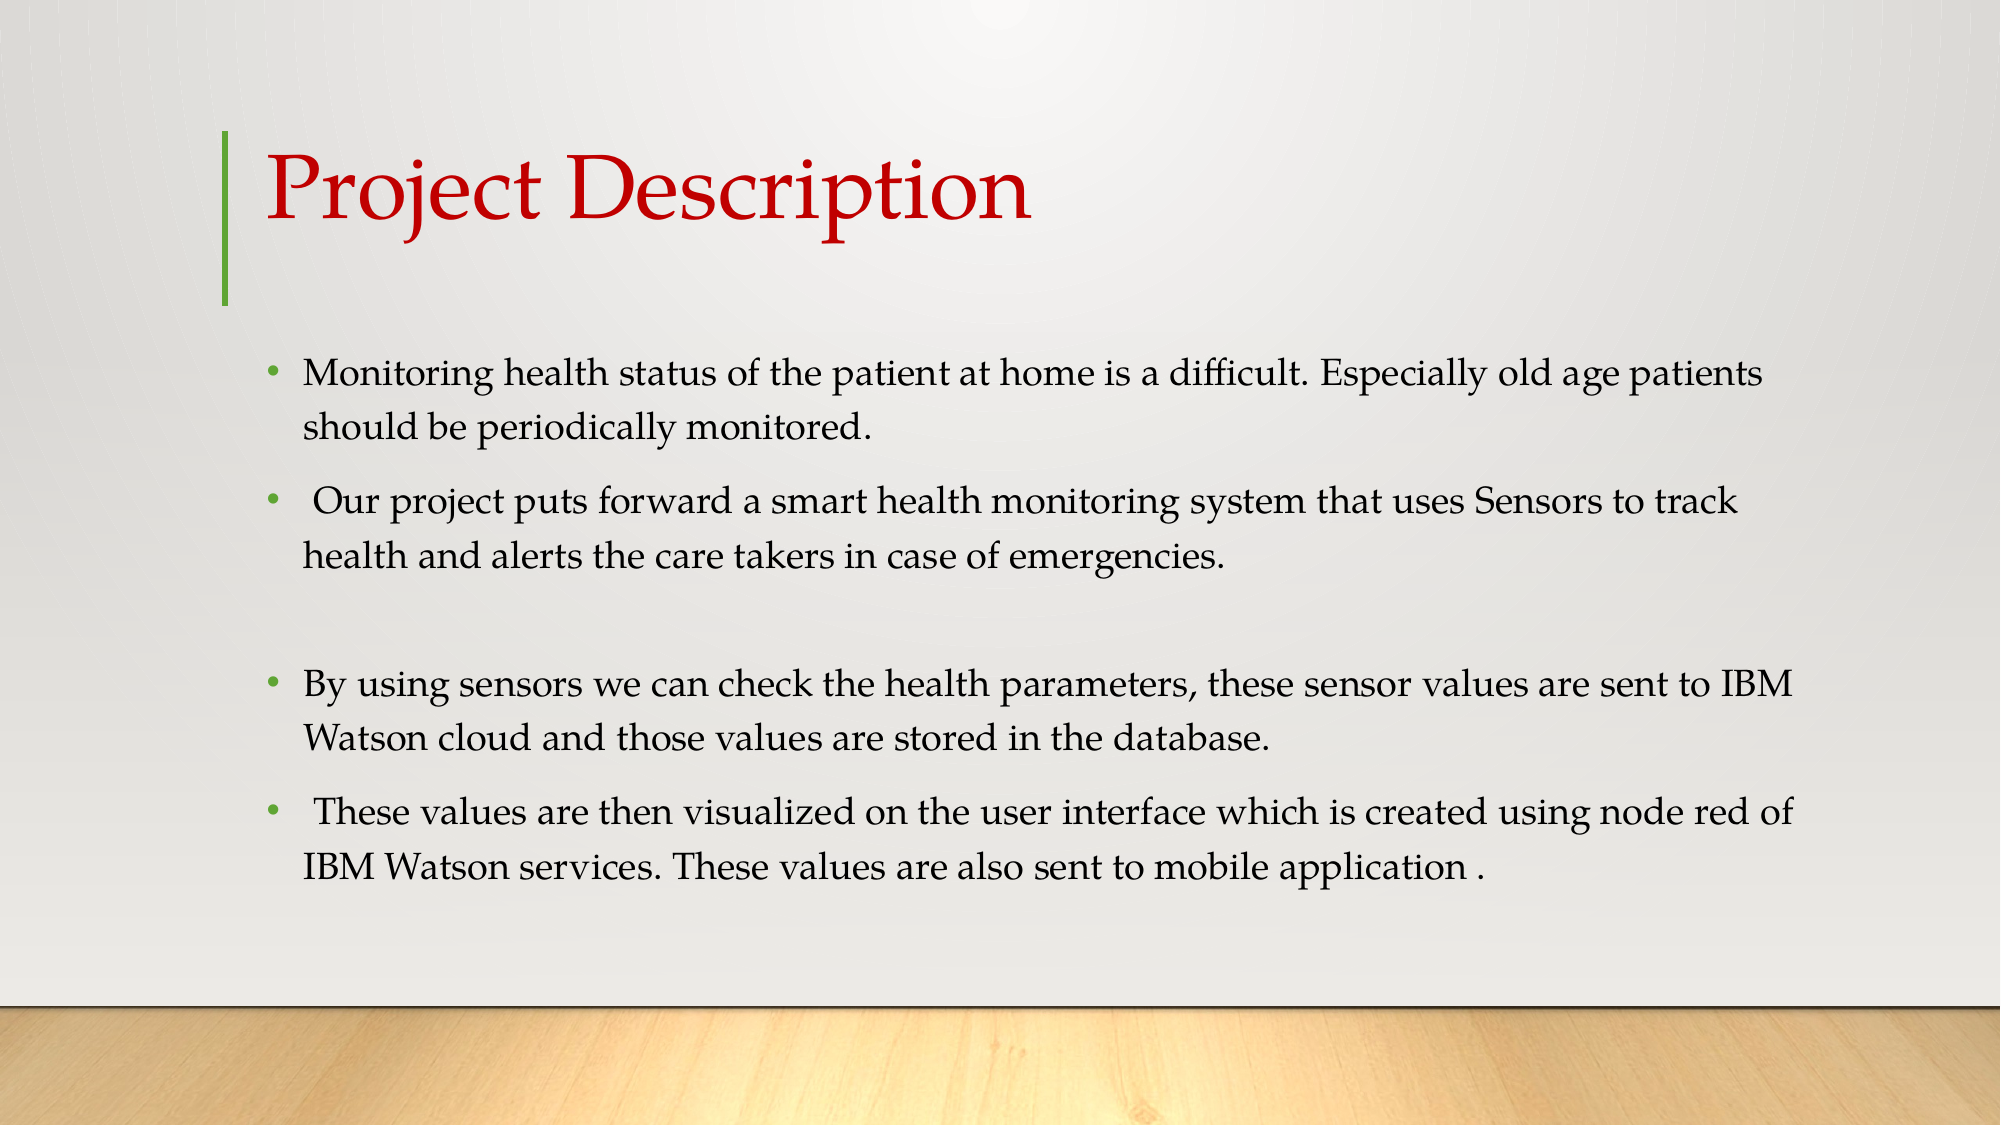

# Project Description
Monitoring health status of the patient at home is a difficult. Especially old age patients should be periodically monitored.
 Our project puts forward a smart health monitoring system that uses Sensors to track health and alerts the care takers in case of emergencies.
By using sensors we can check the health parameters, these sensor values are sent to IBM Watson cloud and those values are stored in the database.
 These values are then visualized on the user interface which is created using node red of IBM Watson services. These values are also sent to mobile application .